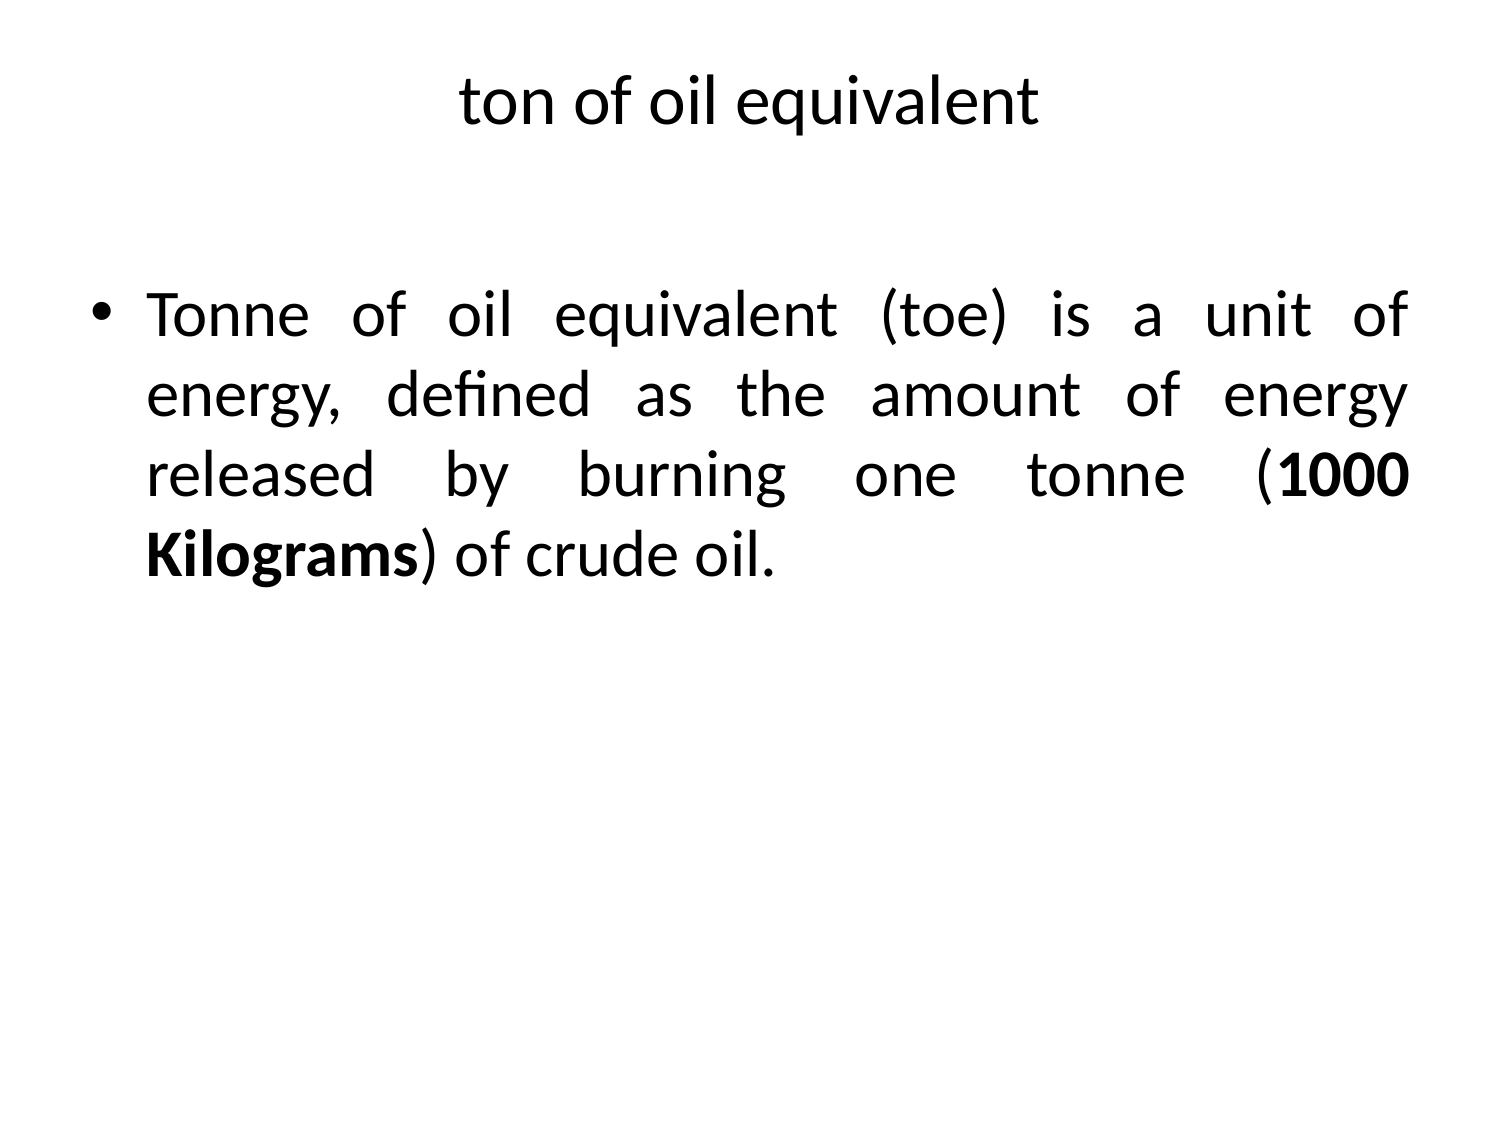

# ton of oil equivalent
Tonne of oil equivalent (toe) is a unit of energy, defined as the amount of energy released by burning one tonne (1000 Kilograms) of crude oil.